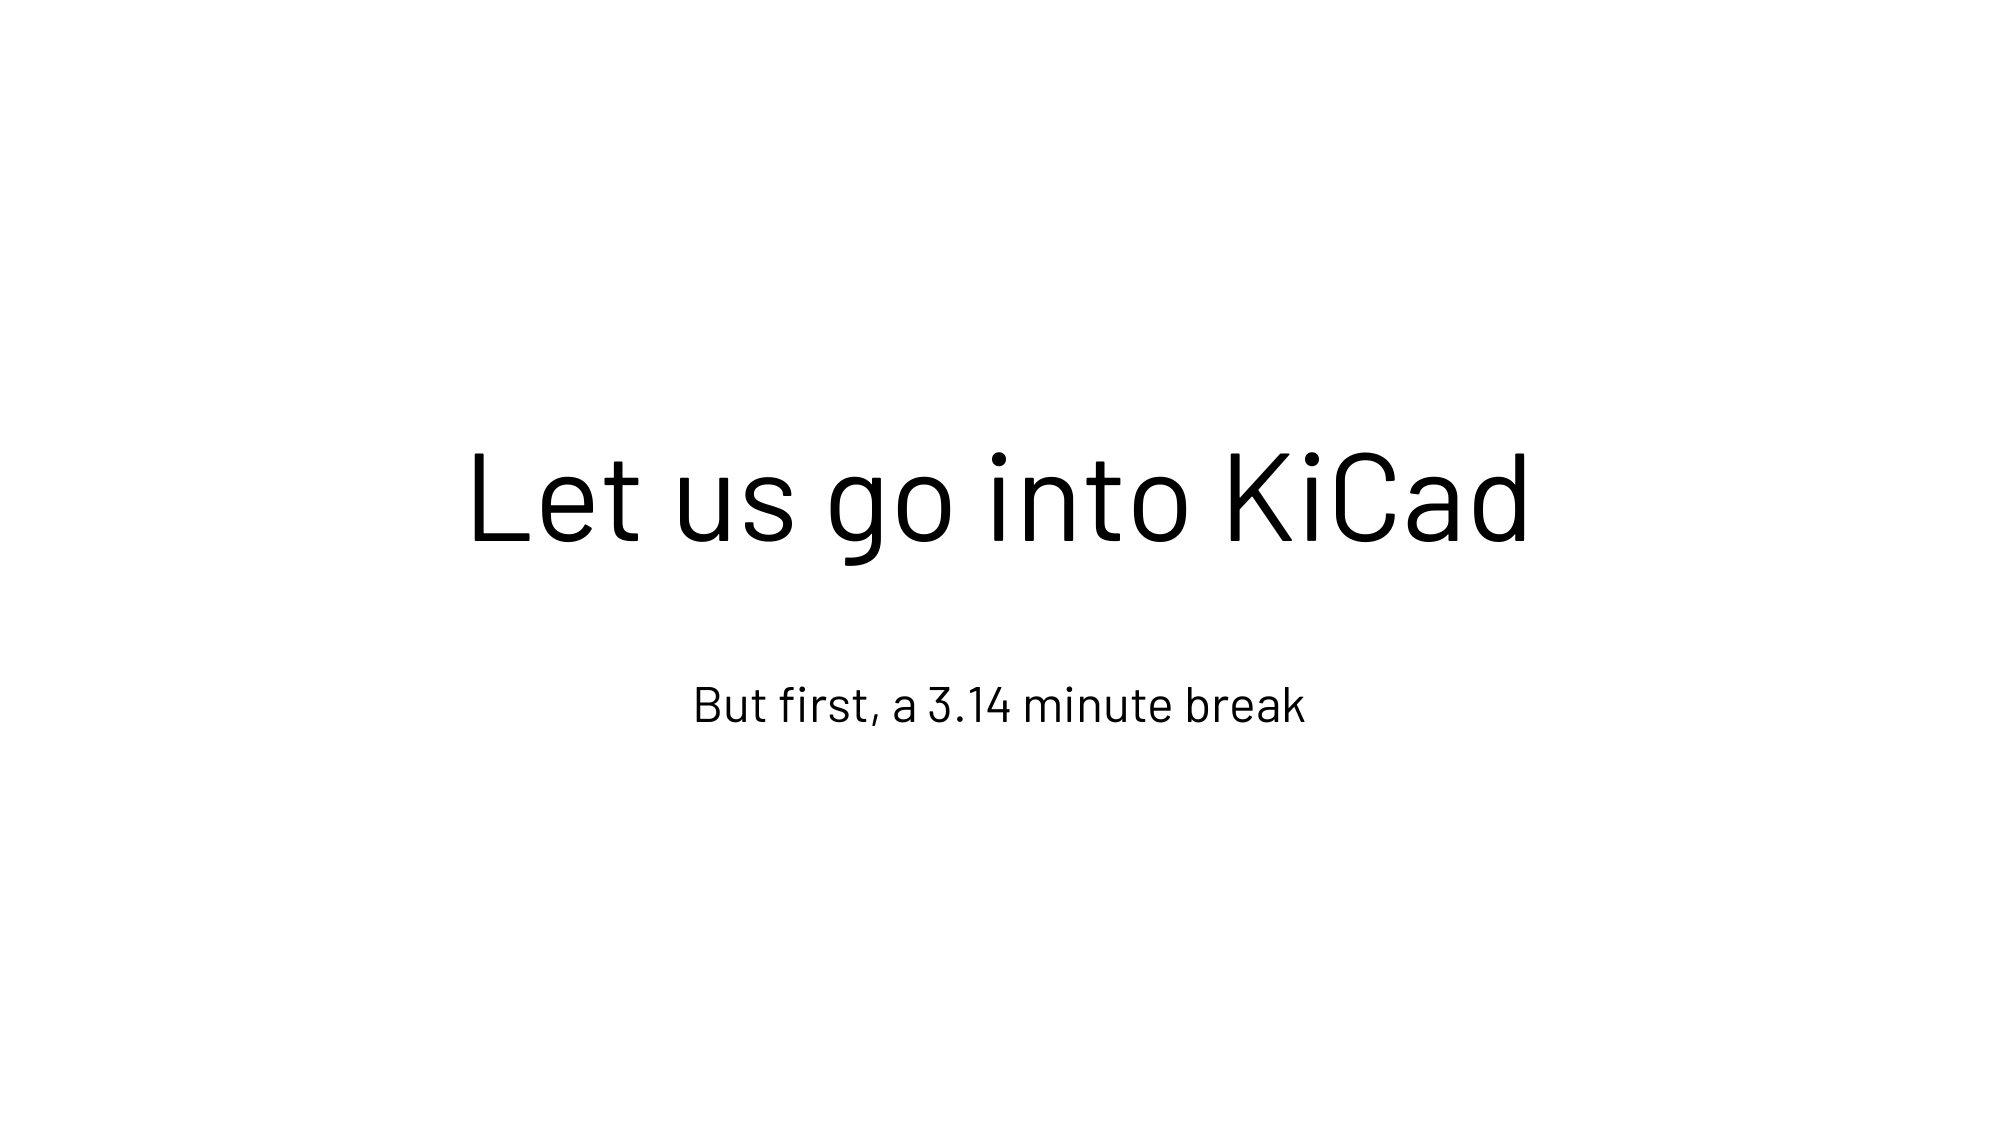

# Let us go into KiCad

But first, a 3.14 minute break